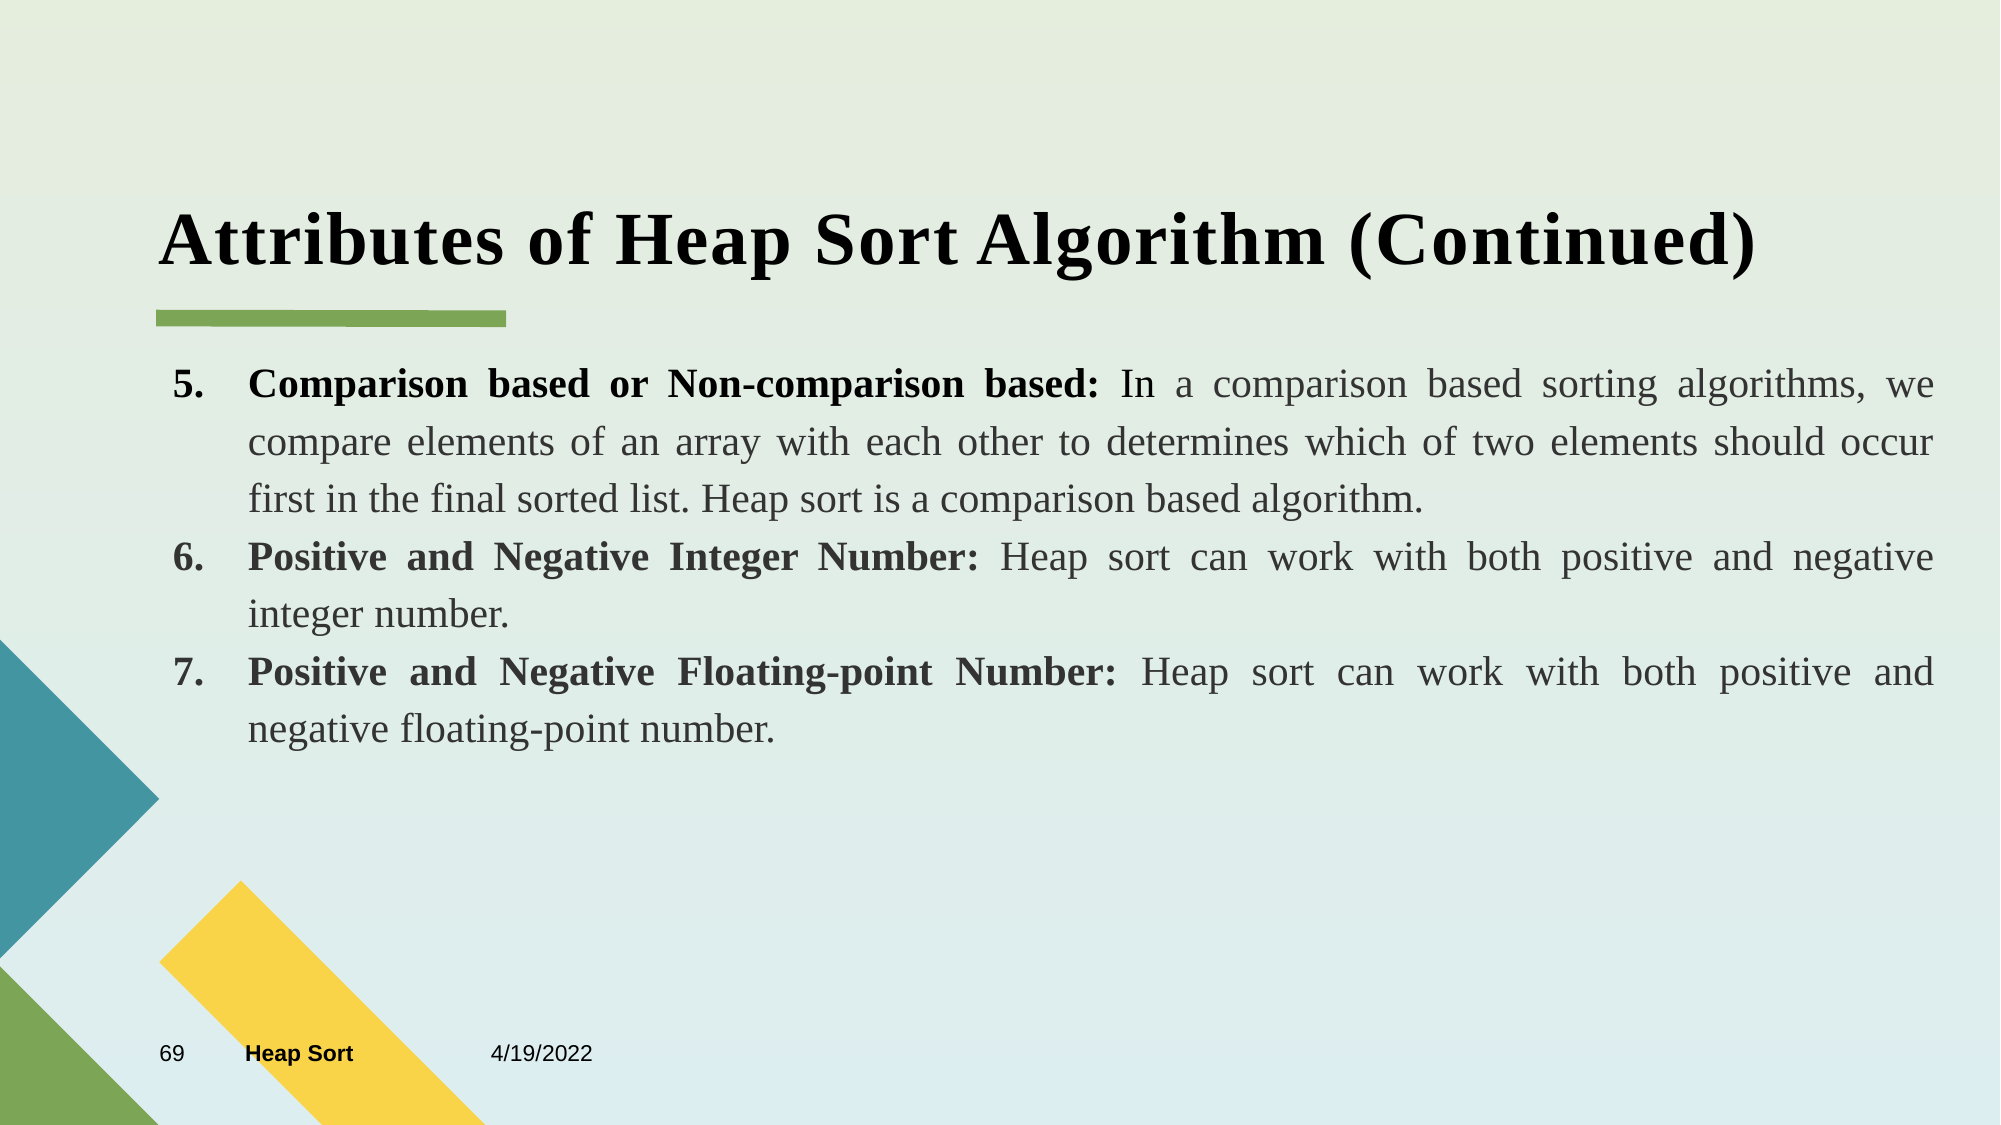

# Attributes of Heap Sort Algorithm (Continued)
Comparison based or Non-comparison based: In a comparison based sorting algorithms, we compare elements of an array with each other to determines which of two elements should occur first in the final sorted list. Heap sort is a comparison based algorithm.
Positive and Negative Integer Number: Heap sort can work with both positive and negative integer number.
Positive and Negative Floating-point Number: Heap sort can work with both positive and negative floating-point number.

69
Heap Sort
4/19/2022